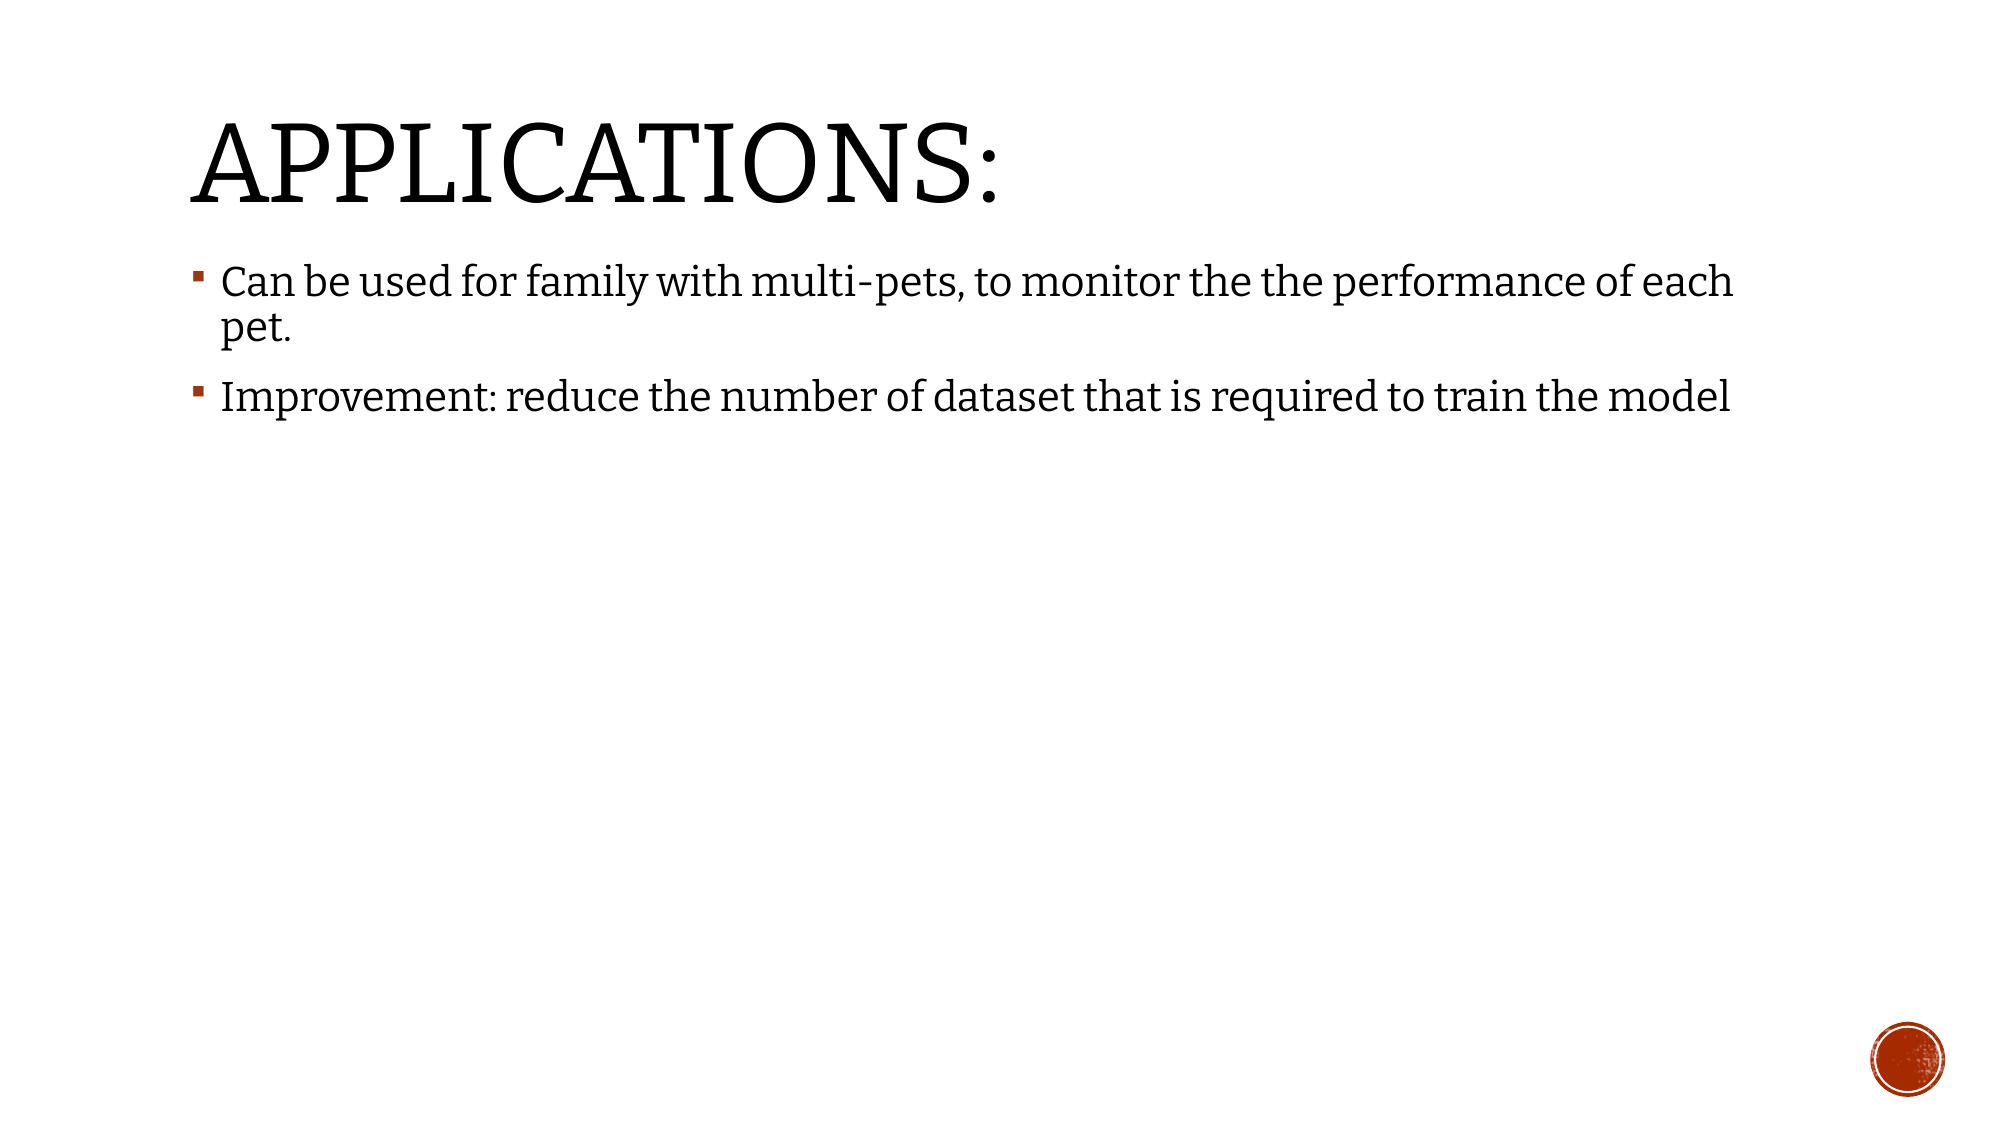

# Applications:
Can be used for family with multi-pets, to monitor the the performance of each pet.
Improvement: reduce the number of dataset that is required to train the model